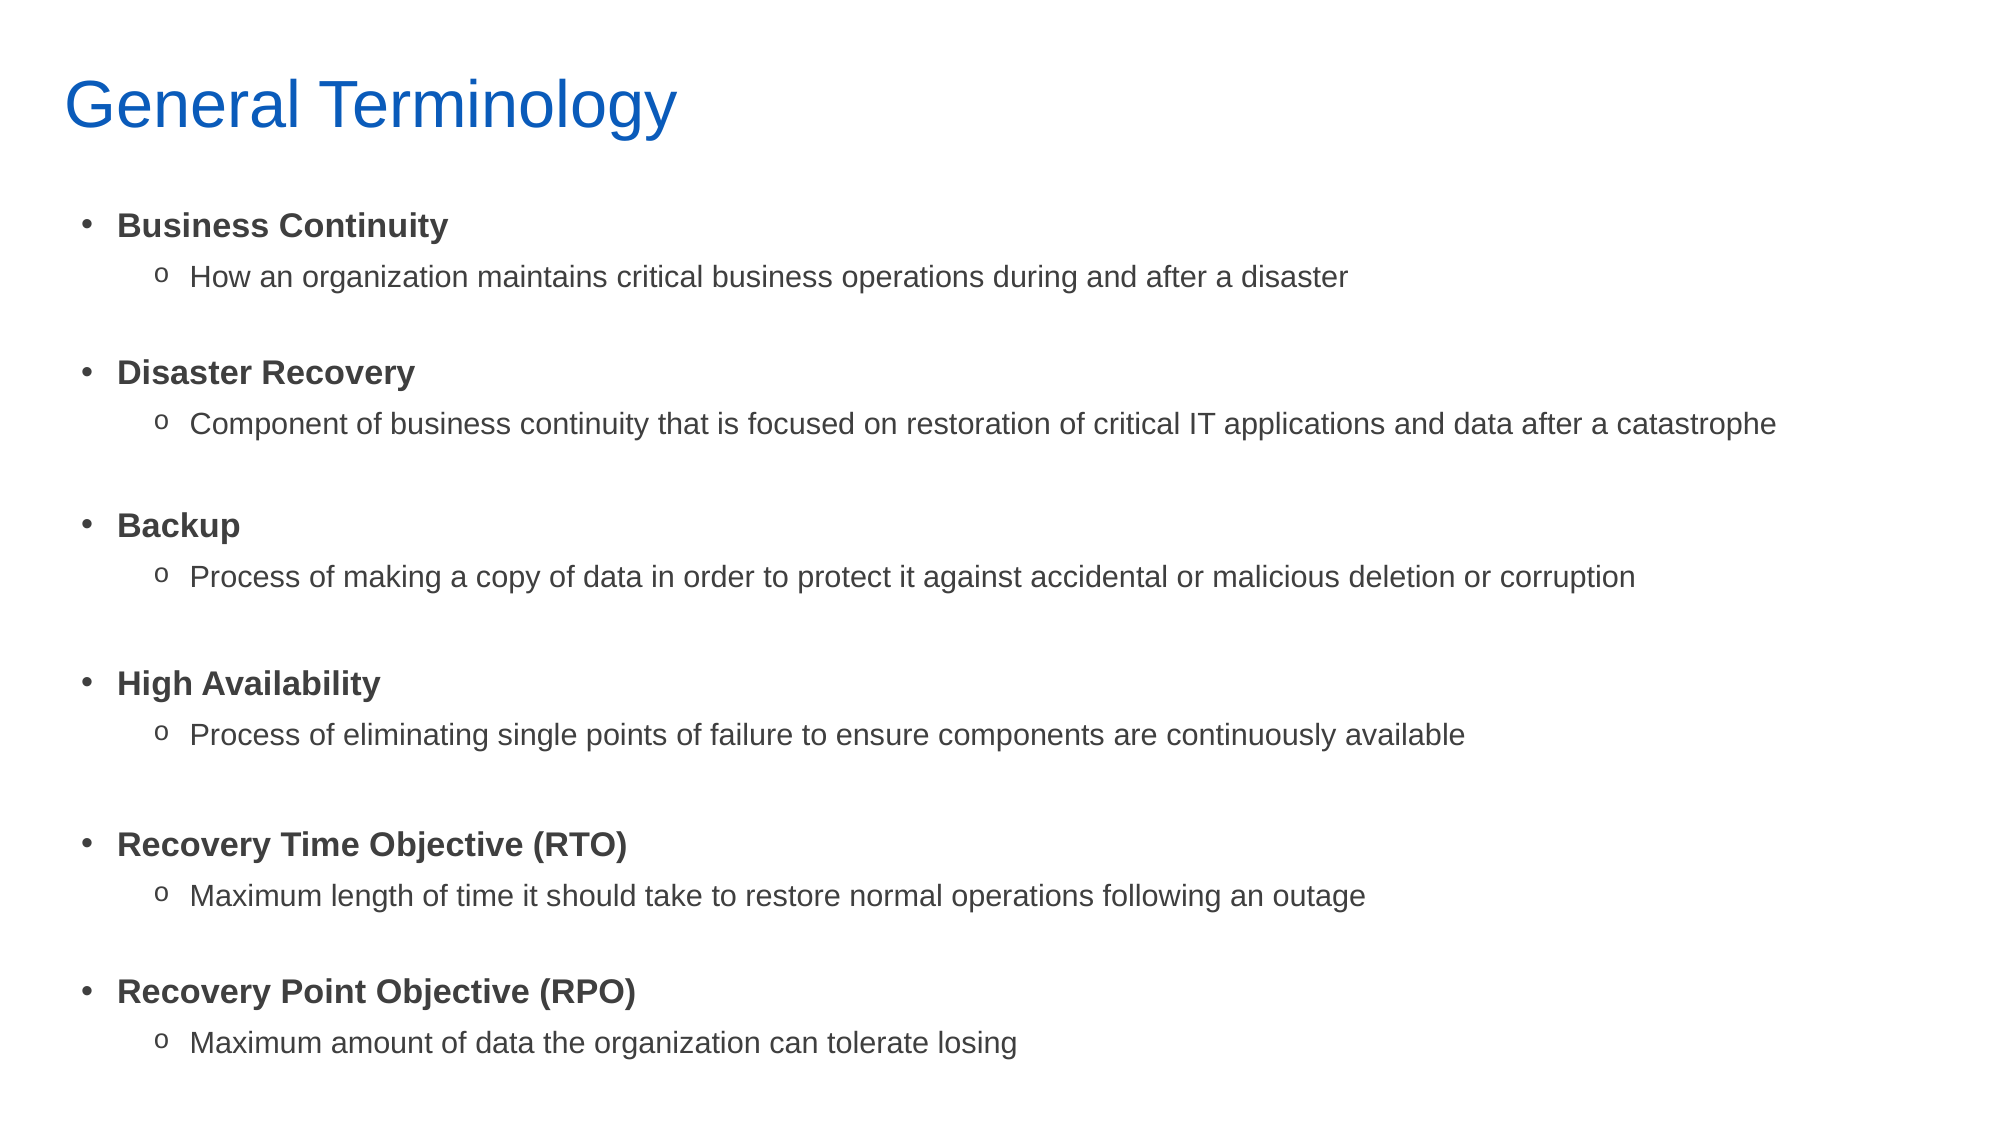

# General Terminology
Business Continuity
How an organization maintains critical business operations during and after a disaster
Disaster Recovery
Component of business continuity that is focused on restoration of critical IT applications and data after a catastrophe

Backup
Process of making a copy of data in order to protect it against accidental or malicious deletion or corruption

High Availability
Process of eliminating single points of failure to ensure components are continuously available

Recovery Time Objective (RTO)
Maximum length of time it should take to restore normal operations following an outage
Recovery Point Objective (RPO)
Maximum amount of data the organization can tolerate losing